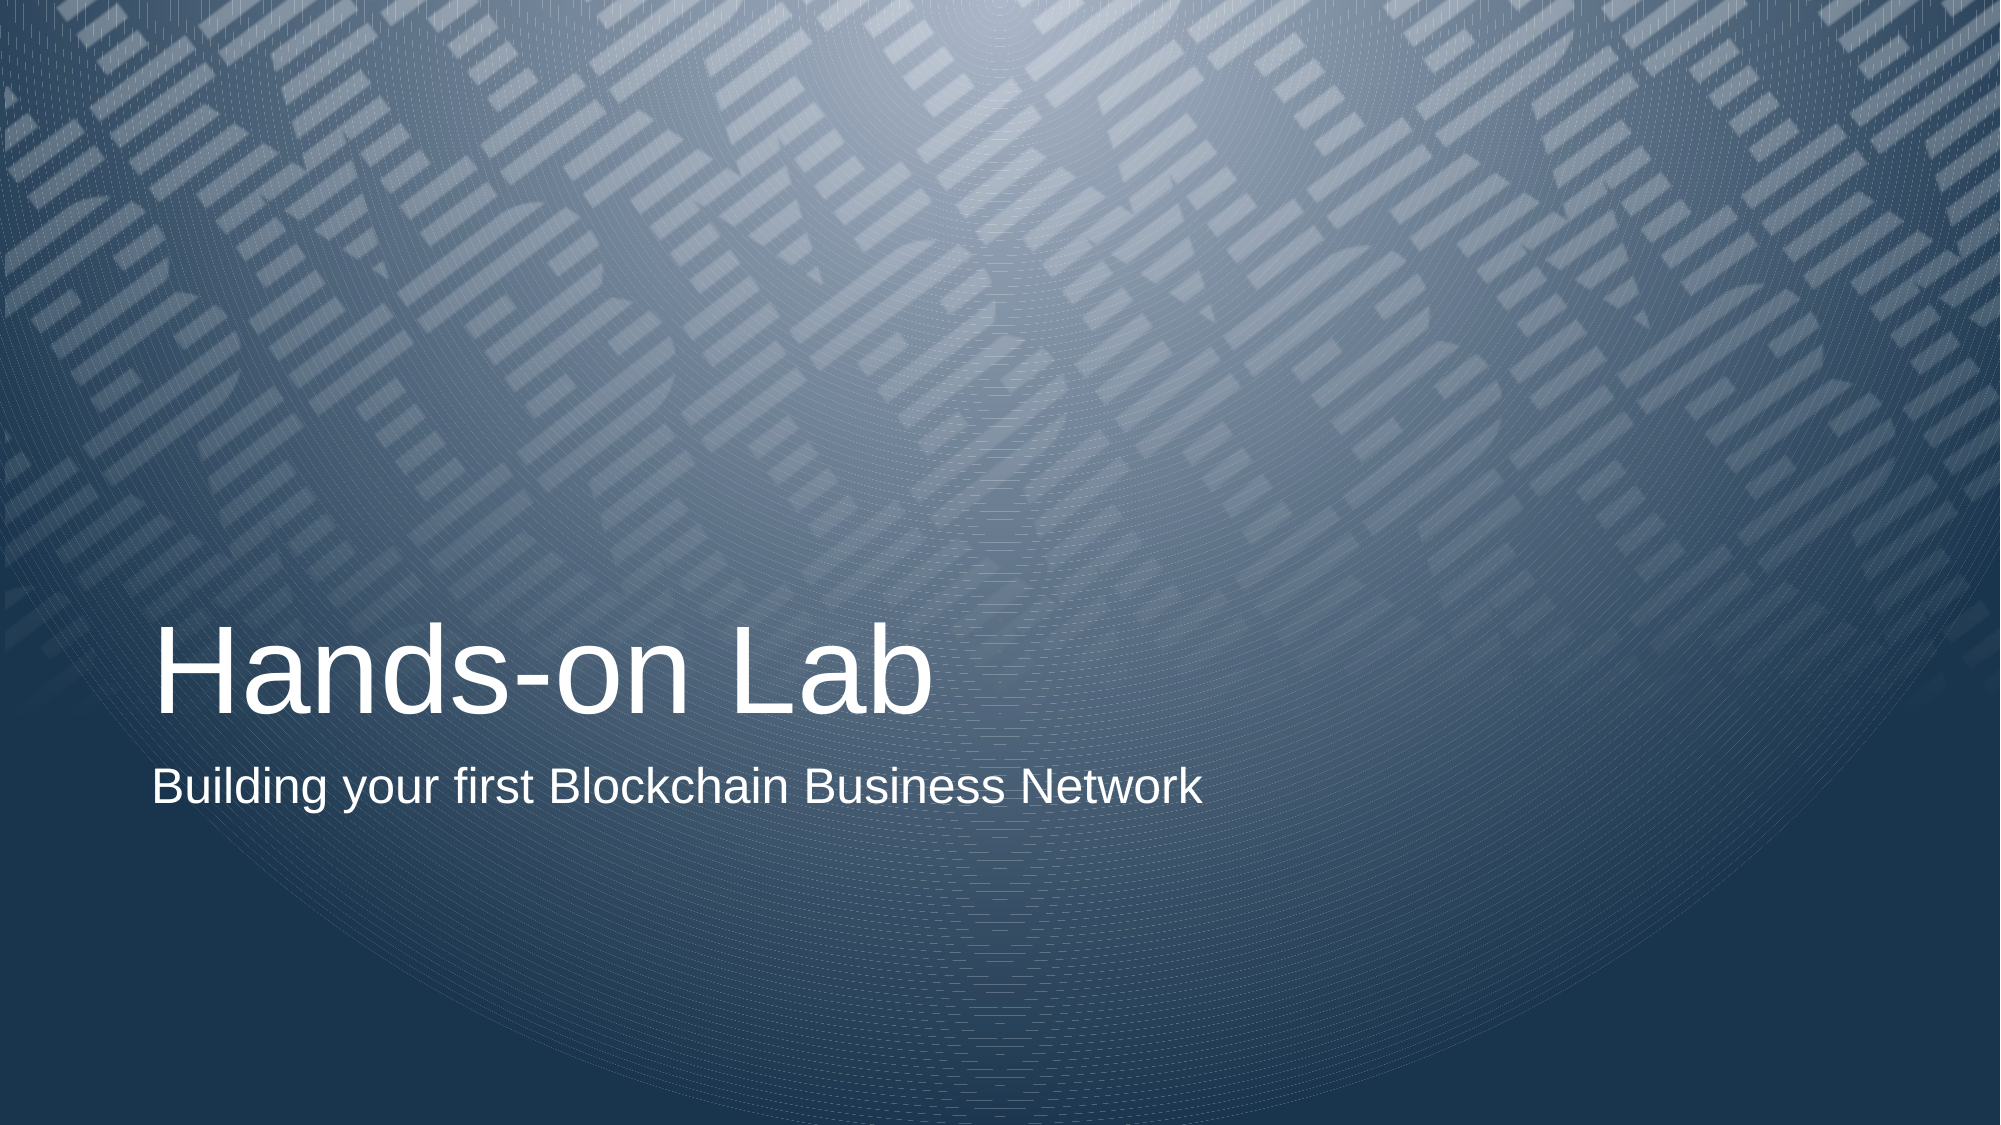

# Hands-on Lab
Building your first Blockchain Business Network